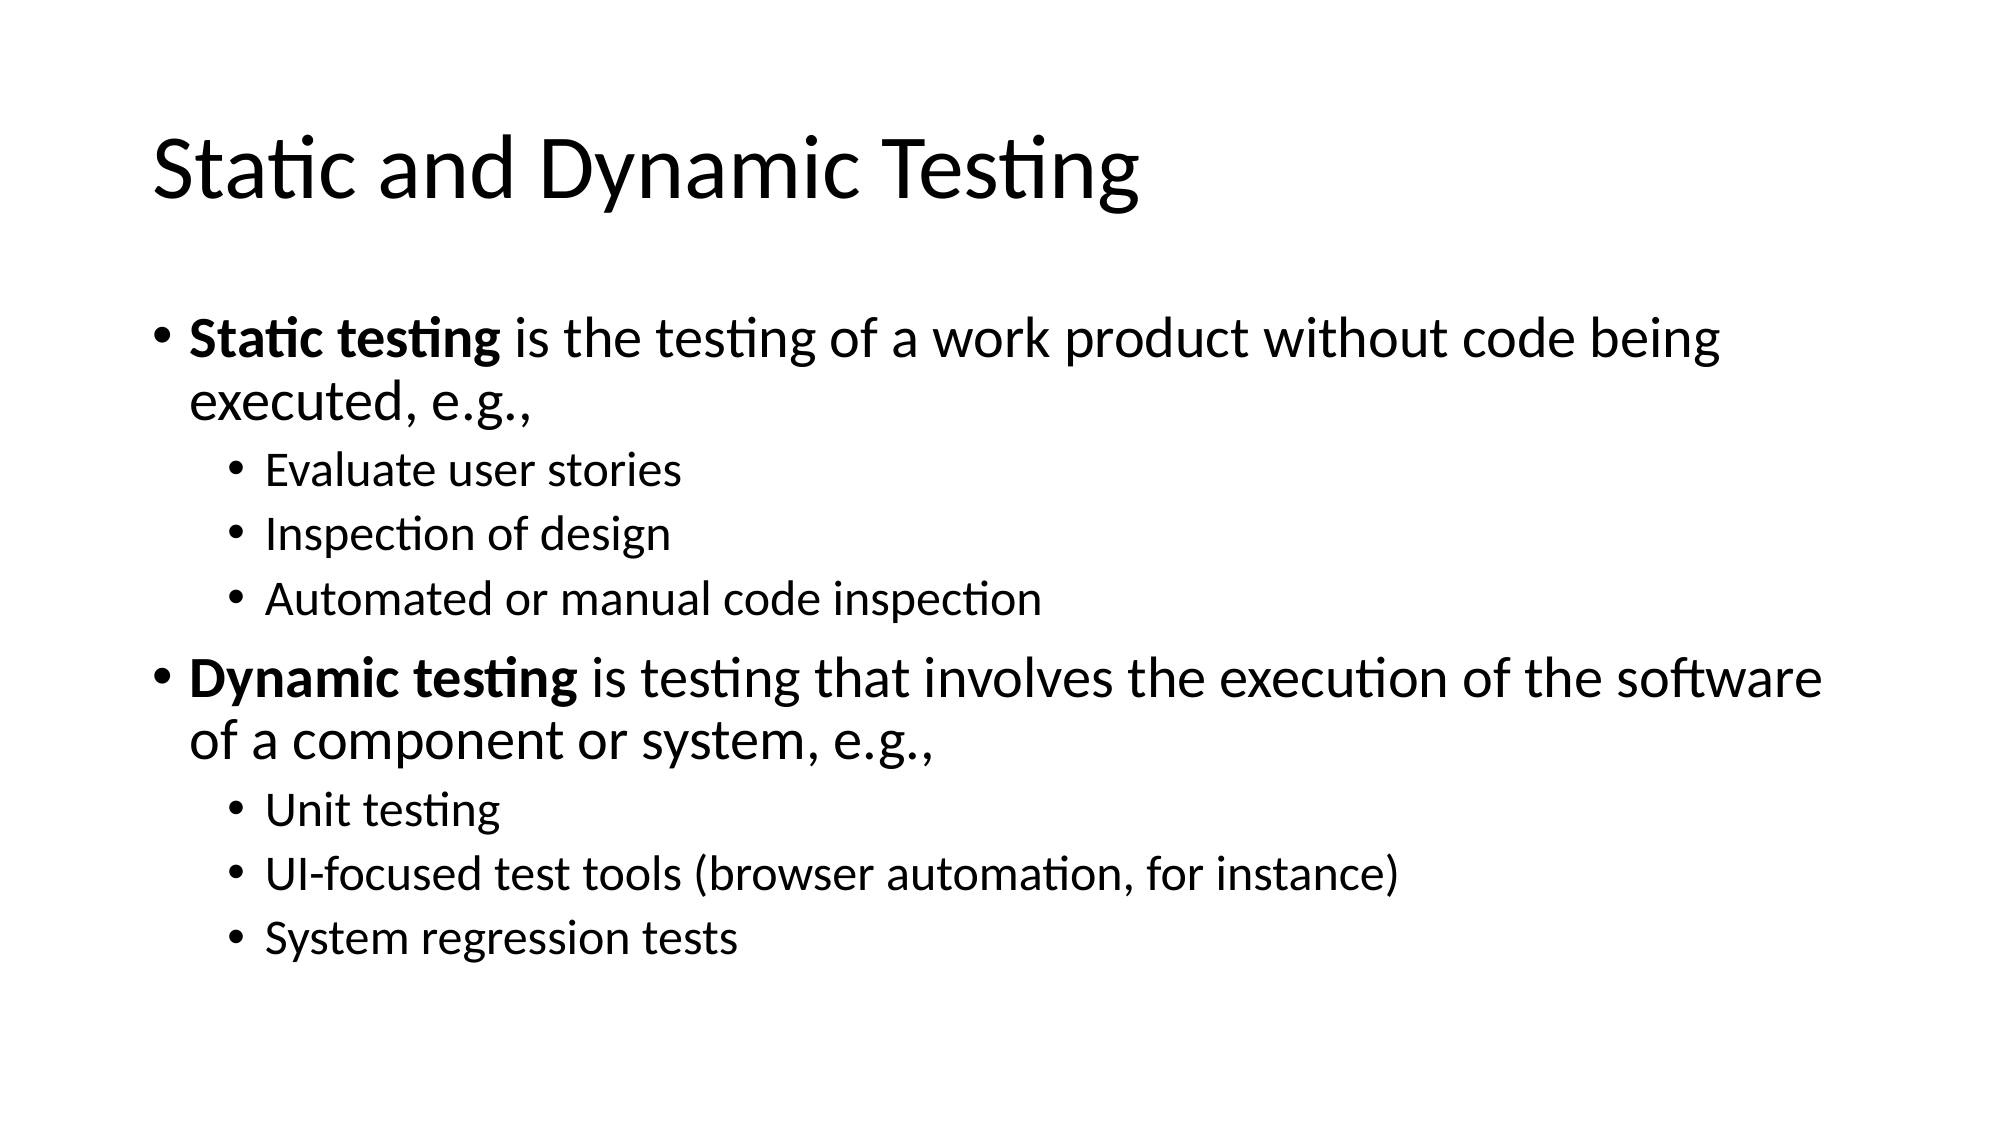

# Static and Dynamic Testing
Static testing is the testing of a work product without code being executed, e.g.,
Evaluate user stories
Inspection of design
Automated or manual code inspection
Dynamic testing is testing that involves the execution of the software of a component or system, e.g.,
Unit testing
UI-focused test tools (browser automation, for instance)
System regression tests